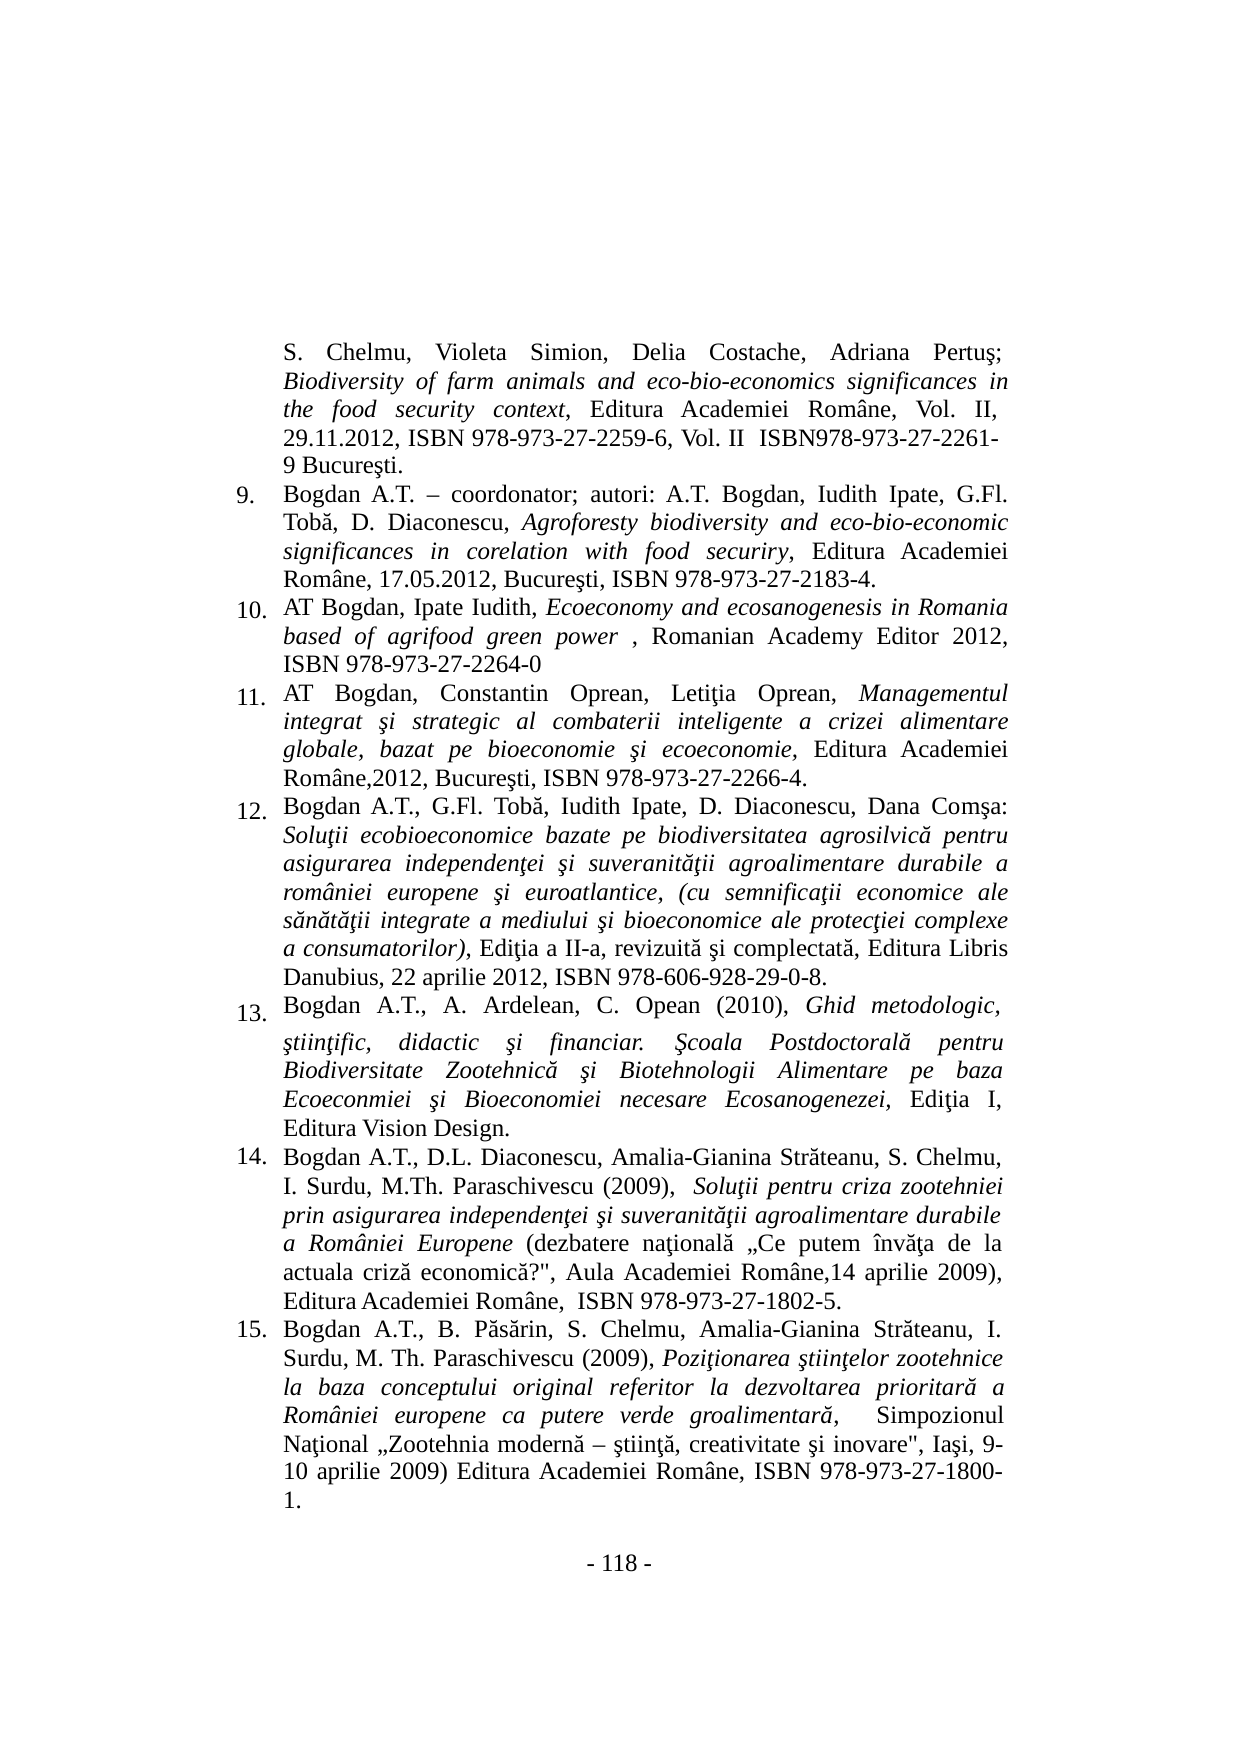

S.   Chelmu,   Violeta   Simion,   Delia   Costache,   Adriana   Pertuş;
Biodiversity of farm animals and eco-bio-economics significances in the   food   security   context,   Editura   Academiei   Române,   Vol.   II,
29.11.2012, ISBN 978-973-27-2259-6, Vol. II  ISBN978-973-27-2261-
9 Bucureşti.
Bogdan A.T. – coordonator; autori: A.T. Bogdan, Iudith Ipate, G.Fl. Tobă, D. Diaconescu, Agroforesty biodiversity and eco-bio-economic significances in corelation with food securiry, Editura Academiei Române, 17.05.2012, Bucureşti, ISBN 978-973-27-2183-4.
AT Bogdan, Ipate Iudith, Ecoeconomy and ecosanogenesis in Romania based  of  agrifood  green  power  ,  Romanian  Academy  Editor  2012, ISBN 978-973-27-2264-0
AT   Bogdan,   Constantin   Oprean,   Letiţia   Oprean,   Managementul integrat  şi  strategic  al  combaterii  inteligente  a  crizei  alimentare globale, bazat pe bioeconomie şi ecoeconomie, Editura Academiei Române,2012, Bucureşti, ISBN 978-973-27-2266-4.
Bogdan A.T., G.Fl. Tobă, Iudith Ipate, D. Diaconescu, Dana Comşa: Soluţii ecobioeconomice bazate pe biodiversitatea agrosilvică pentru asigurarea independenţei  şi  suveranităţii  agroalimentare  durabile  a româniei europene şi euroatlantice, (cu semnificaţii economice ale sănătăţii integrate a mediului şi bioeconomice ale protecţiei complexe a consumatorilor), Ediţia a II-a, revizuită şi complectată, Editura Libris Danubius, 22 aprilie 2012, ISBN 978-606-928-29-0-8.
Bogdan  A.T.,  A.  Ardelean,  C.  Opean  (2010),  Ghid  metodologic,
9.
10.
11.
12.
13.
ştiinţific,
didactic
şi
financiar.
Şcoala    Postdoctorală
pentru
Biodiversitate   Zootehnică   şi   Biotehnologii   Alimentare   pe   baza
Ecoeconmiei  şi  Bioeconomiei  necesare  Ecosanogenezei,  Ediţia  I, Editura Vision Design.
Bogdan A.T., D.L. Diaconescu, Amalia-Gianina Străteanu, S. Chelmu, I. Surdu, M.Th. Paraschivescu (2009),  Soluţii pentru criza zootehniei
prin asigurarea independenţei şi suveranităţii agroalimentare durabile a  României  Europene  (dezbatere  naţională  „Ce  putem  învăţa  de  la
actuala criză economică?", Aula Academiei Române,14 aprilie 2009), Editura Academiei Române,  ISBN 978-973-27-1802-5.
Bogdan  A.T.,  B.  Păsărin,  S.  Chelmu,  Amalia-Gianina  Străteanu,  I. Surdu, M. Th. Paraschivescu (2009), Poziţionarea ştiinţelor zootehnice
la  baza  conceptului  original  referitor  la  dezvoltarea  prioritară  a
14.
15.
României  europene  ca  putere  verde  groalimentară,
Simpozionul
Naţional „Zootehnia modernă – ştiinţă, creativitate şi inovare", Iaşi, 9-
10 aprilie 2009) Editura Academiei Române, ISBN 978-973-27-1800-
1.
- 118 -